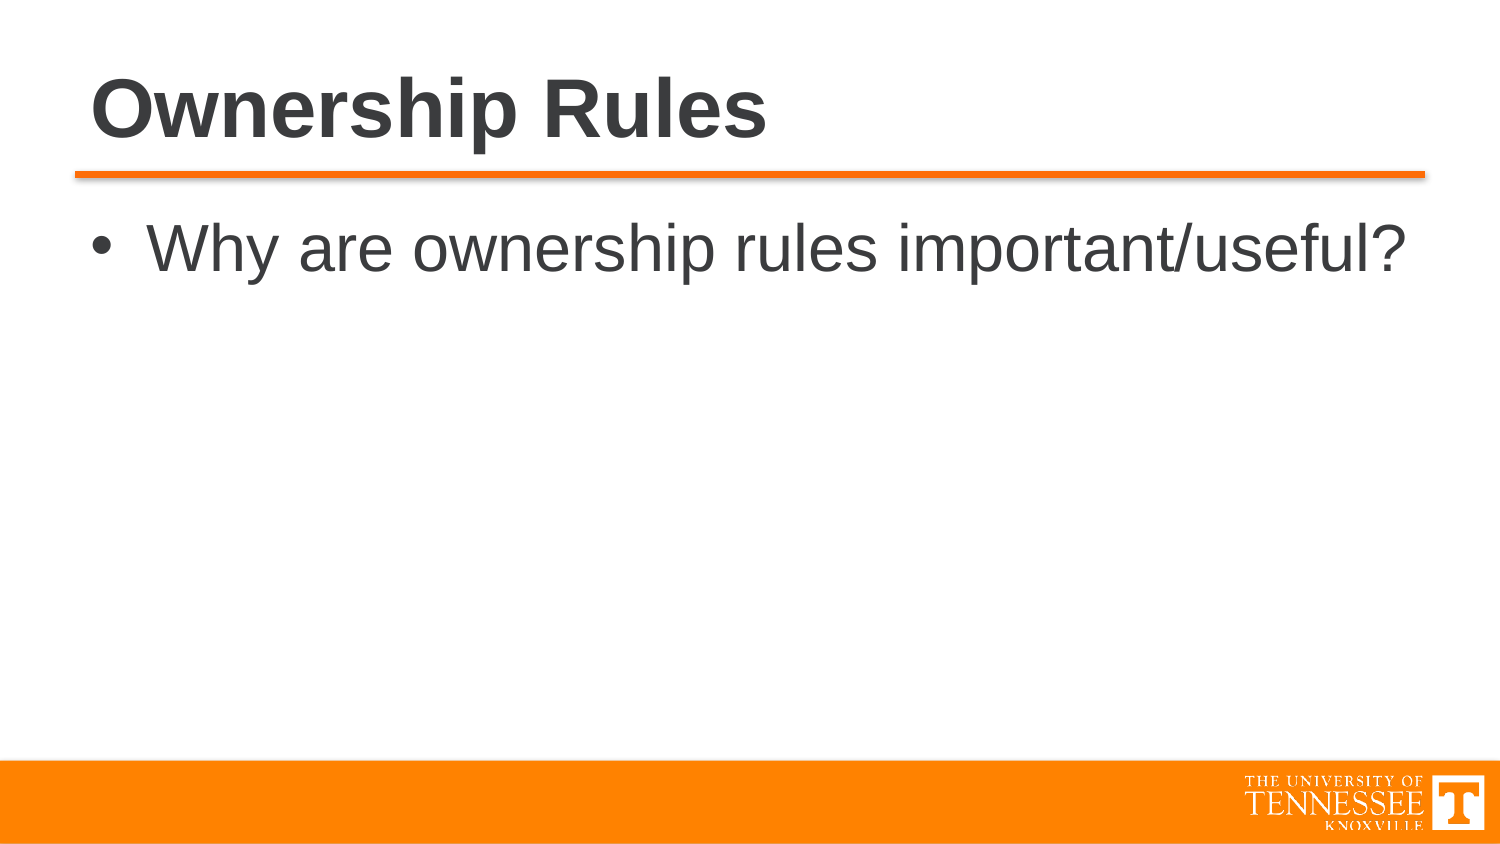

# Ownership Rules
Why are ownership rules important/useful?